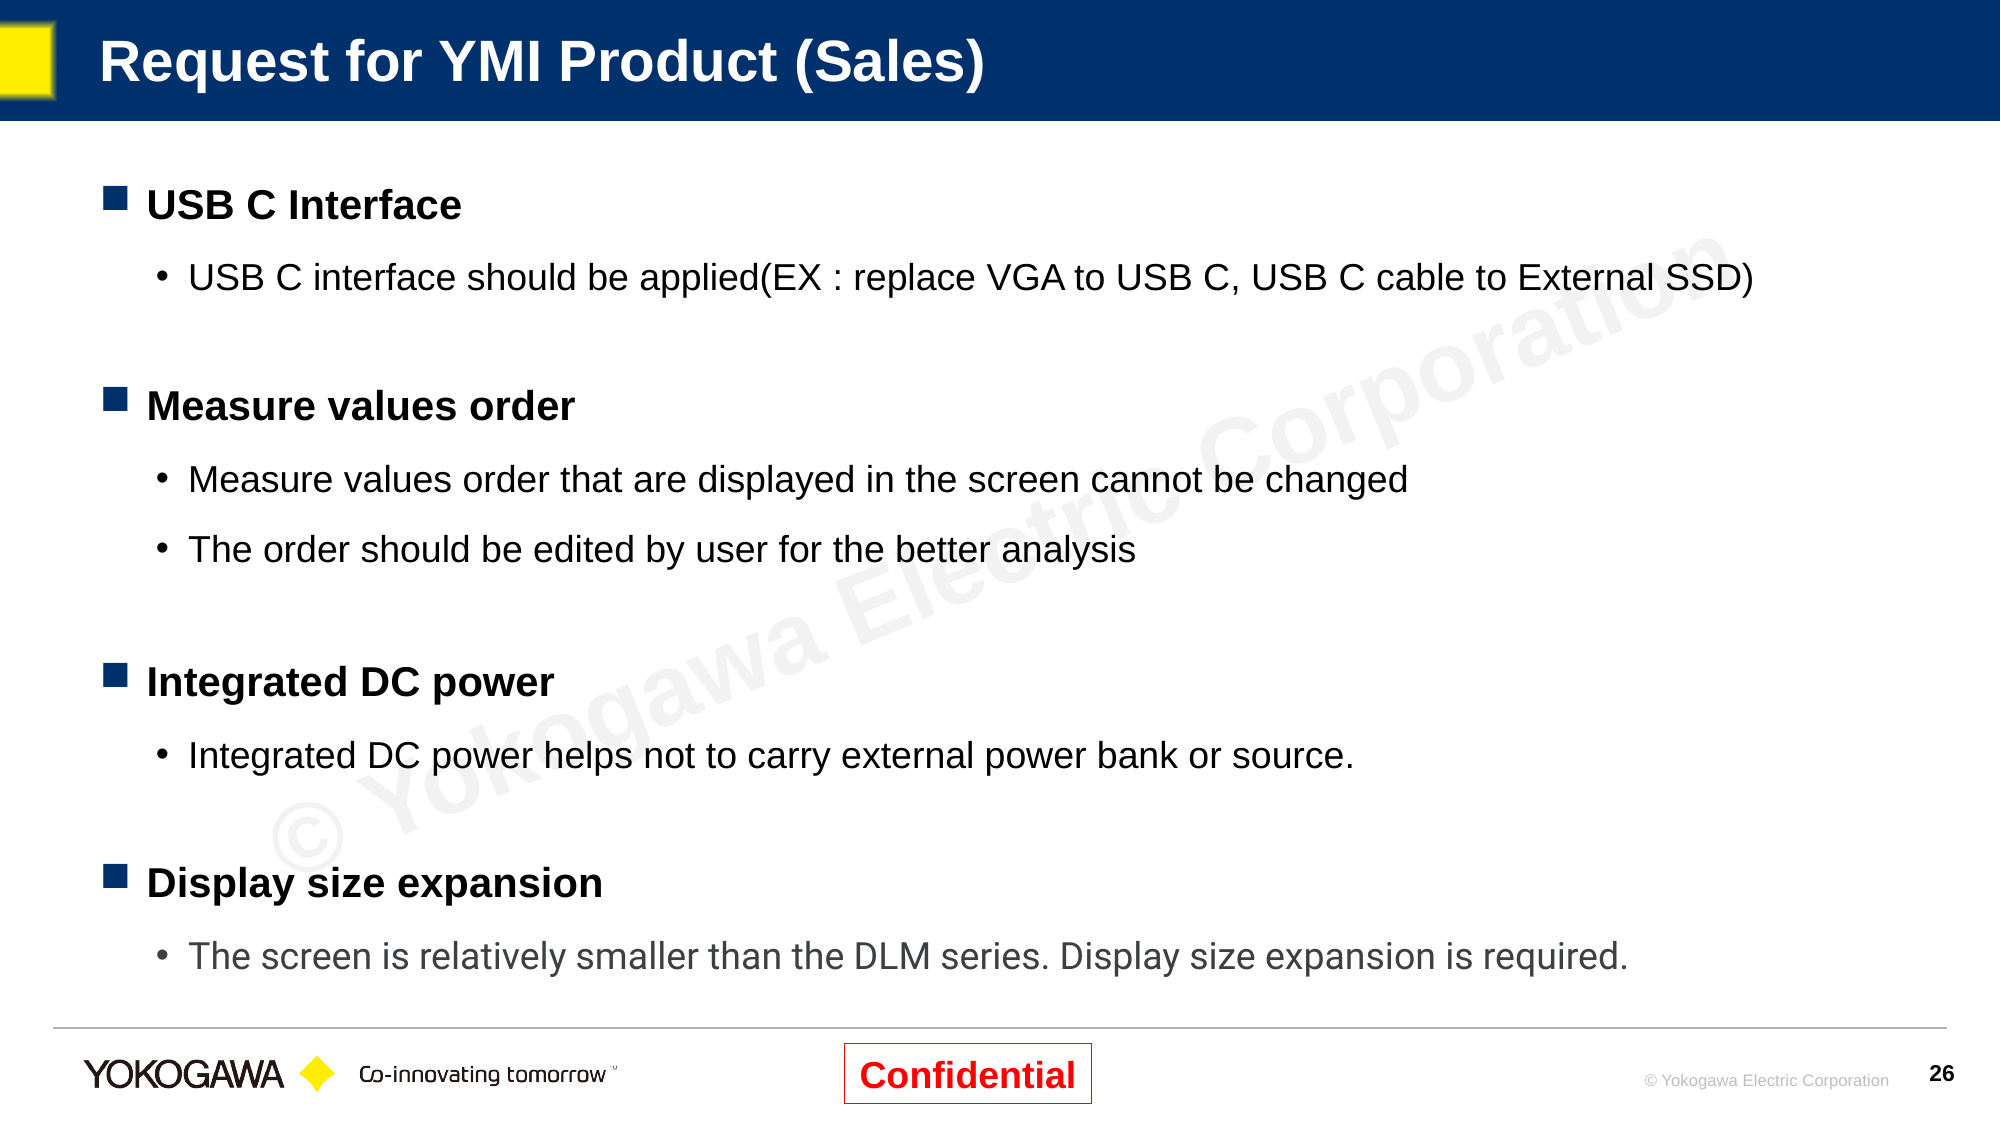

# Request for YMI Product (Sales)
USB C Interface
USB C interface should be applied(EX : replace VGA to USB C, USB C cable to External SSD)

Measure values order
Measure values order that are displayed in the screen cannot be changed
The order should be edited by user for the better analysis

Integrated DC power
Integrated DC power helps not to carry external power bank or source.

Display size expansion
The screen is relatively smaller than the DLM series. Display size expansion is required.
26